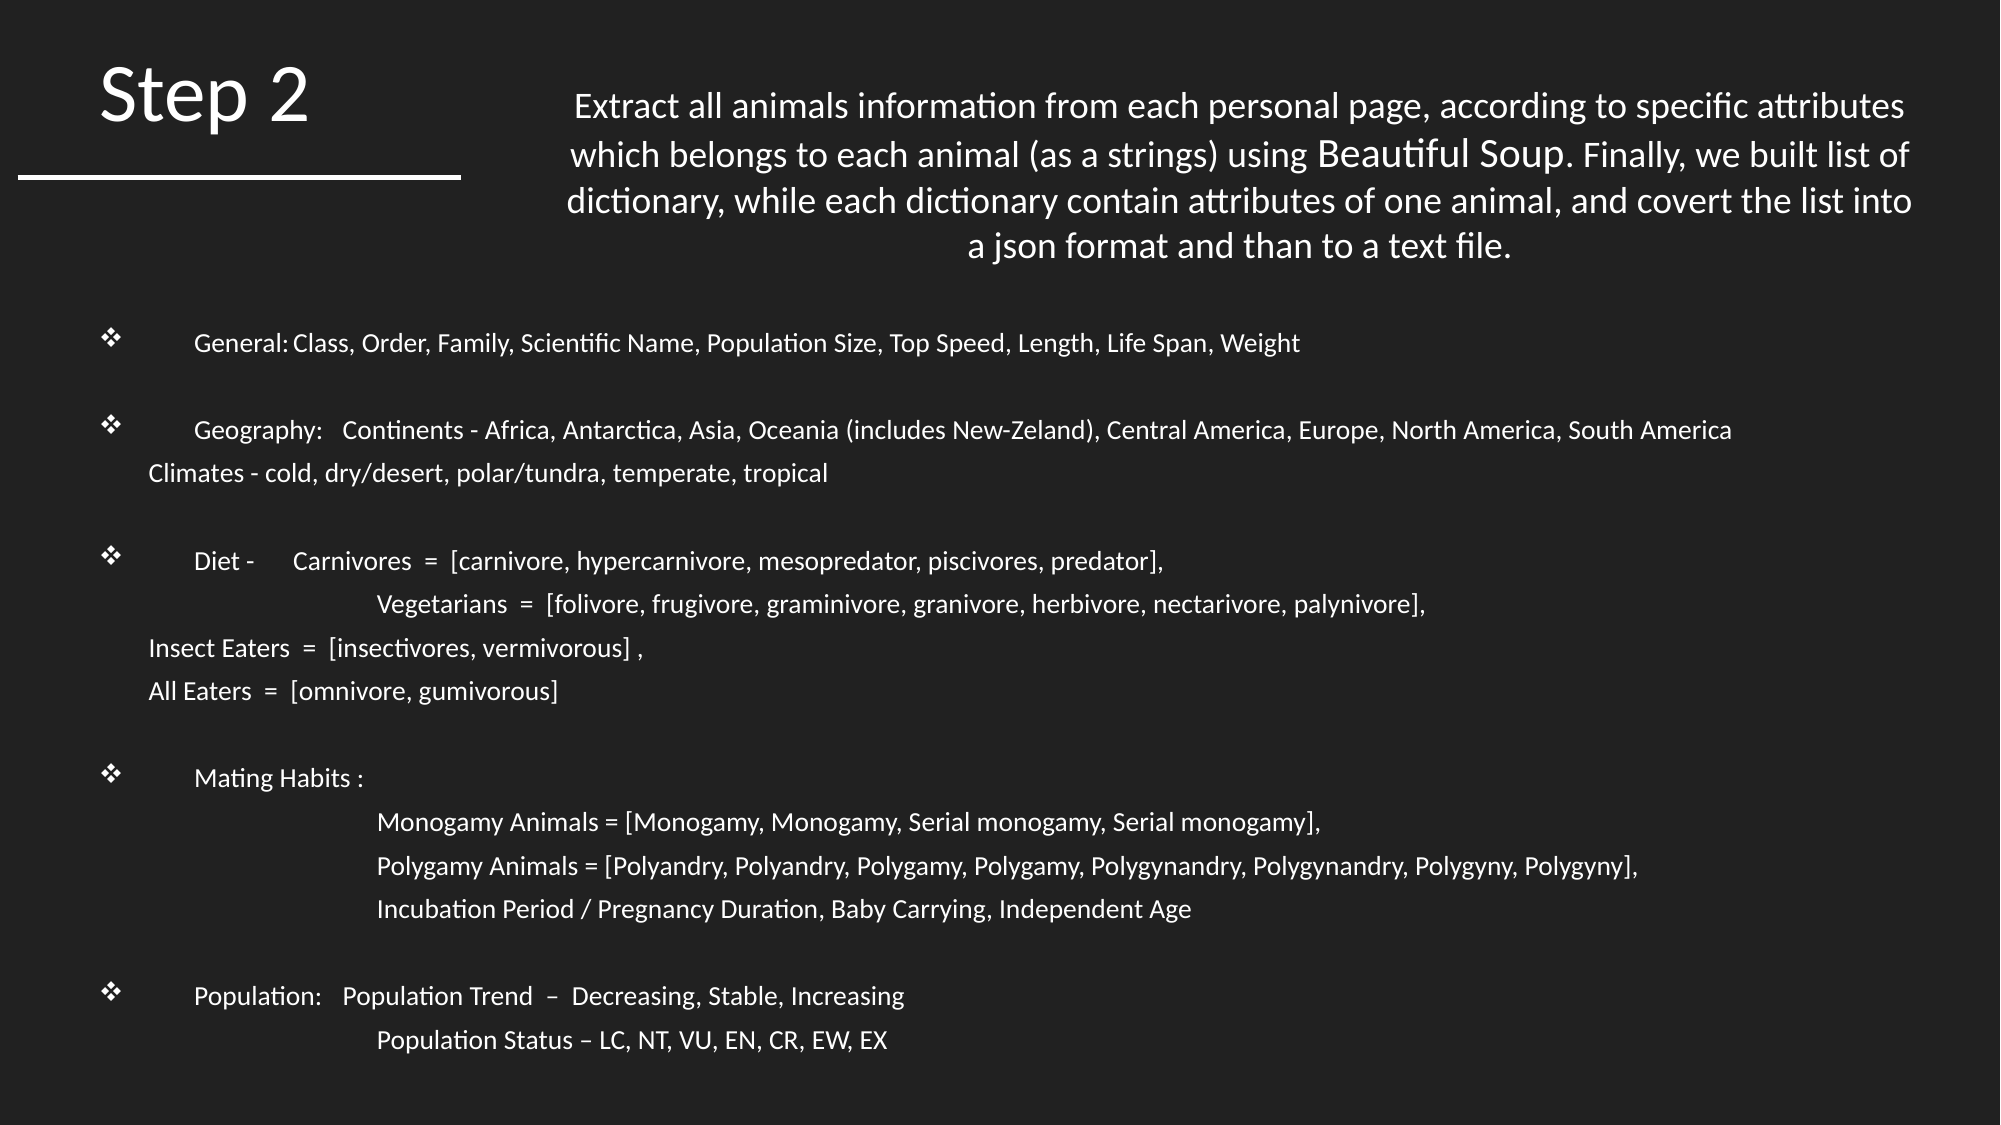

Step 2
Extract all animals information from each personal page, according to specific attributes which belongs to each animal (as a strings) using Beautiful Soup. Finally, we built list of dictionary, while each dictionary contain attributes of one animal, and covert the list into a json format and than to a text file.
General:	Class, Order, Family, Scientific Name, Population Size, Top Speed, Length, Life Span, Weight

Geography:	Continents - Africa, Antarctica, Asia, Oceania (includes New-Zeland), Central America, Europe, North America, South America
		Climates - cold, dry/desert, polar/tundra, temperate, tropical

Diet - 	Carnivores  =  [carnivore, hypercarnivore, mesopredator, piscivores, predator],
	Vegetarians  =  [folivore, frugivore, graminivore, granivore, herbivore, nectarivore, palynivore],
		Insect Eaters  =  [insectivores, vermivorous] ,
		All Eaters  =  [omnivore, gumivorous]

Mating Habits :
	Monogamy Animals = [Monogamy, Monogamy, Serial monogamy, Serial monogamy],
	Polygamy Animals = [Polyandry, Polyandry, Polygamy, Polygamy, Polygynandry, Polygynandry, Polygyny, Polygyny],
	Incubation Period / Pregnancy Duration, Baby Carrying, Independent Age

Population: 	Population Trend  –  Decreasing, Stable, Increasing
	Population Status – LC, NT, VU, EN, CR, EW, EX